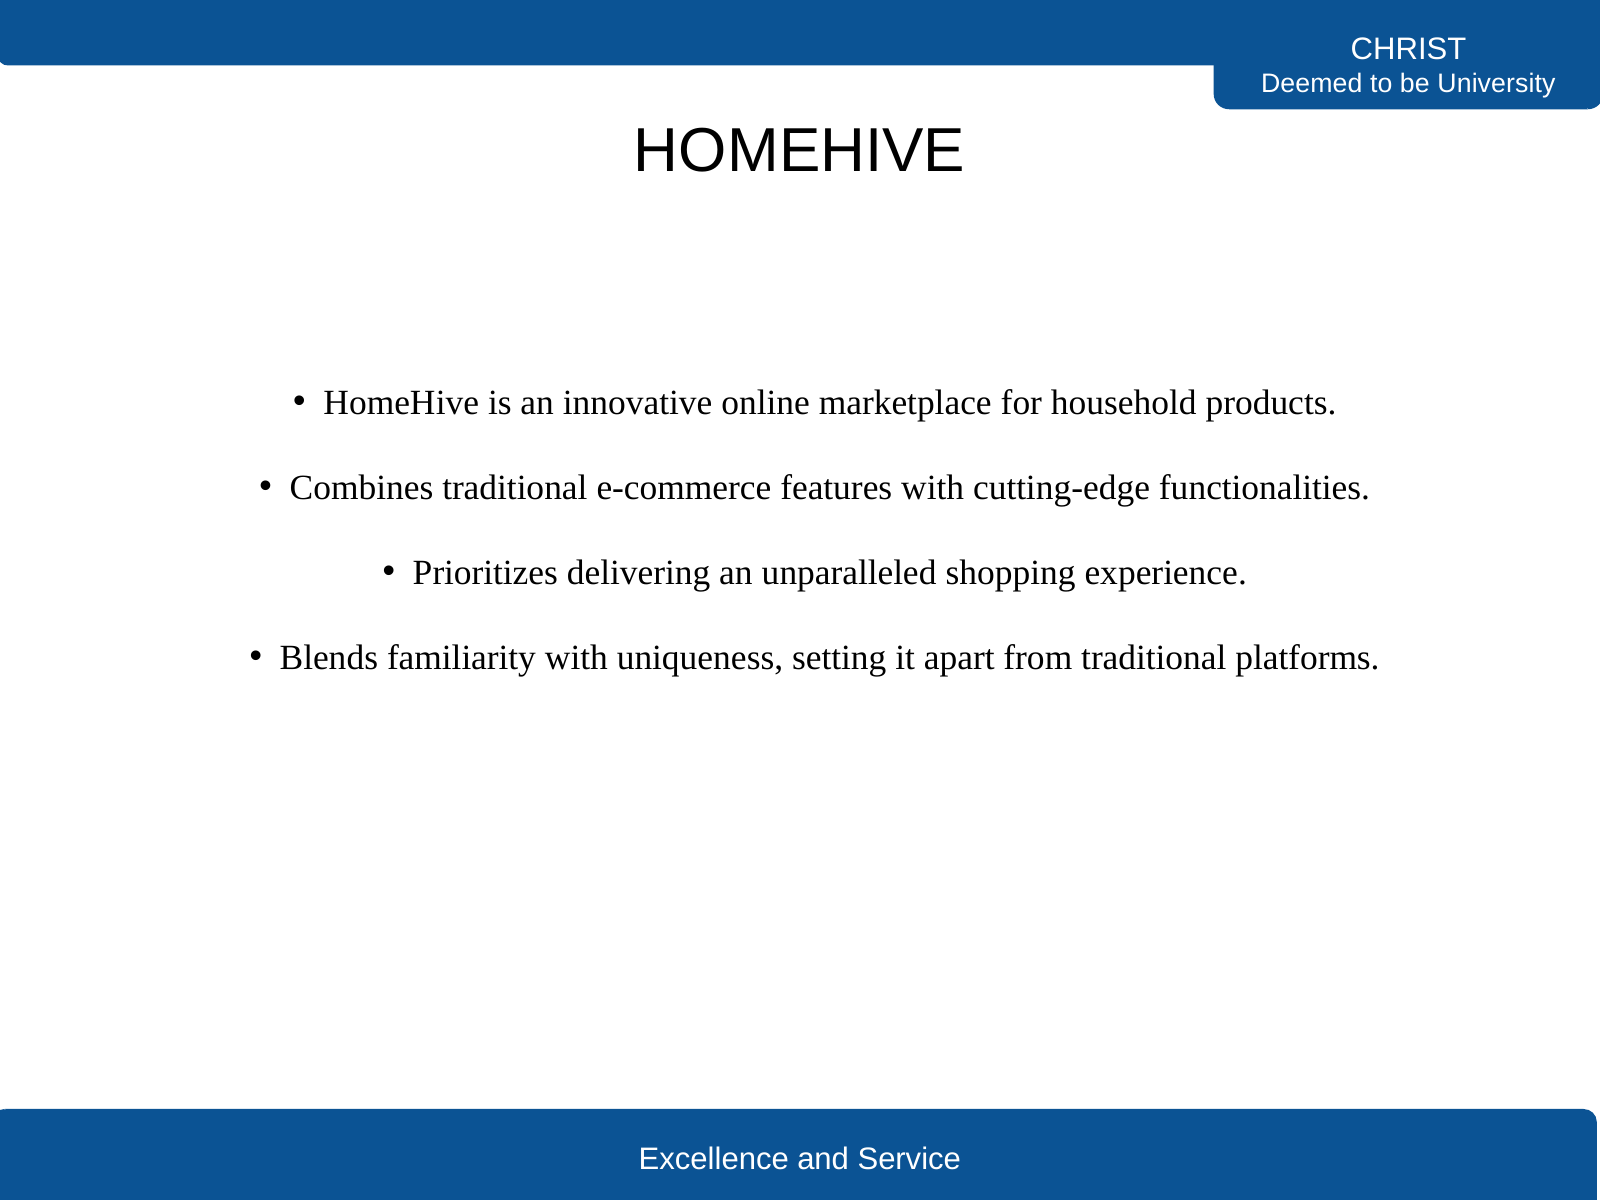

CHRIST
Deemed to be University
HOMEHIVE
HomeHive is an innovative online marketplace for household products.

Combines traditional e-commerce features with cutting-edge functionalities.

Prioritizes delivering an unparalleled shopping experience.

Blends familiarity with uniqueness, setting it apart from traditional platforms.

Excellence and Service